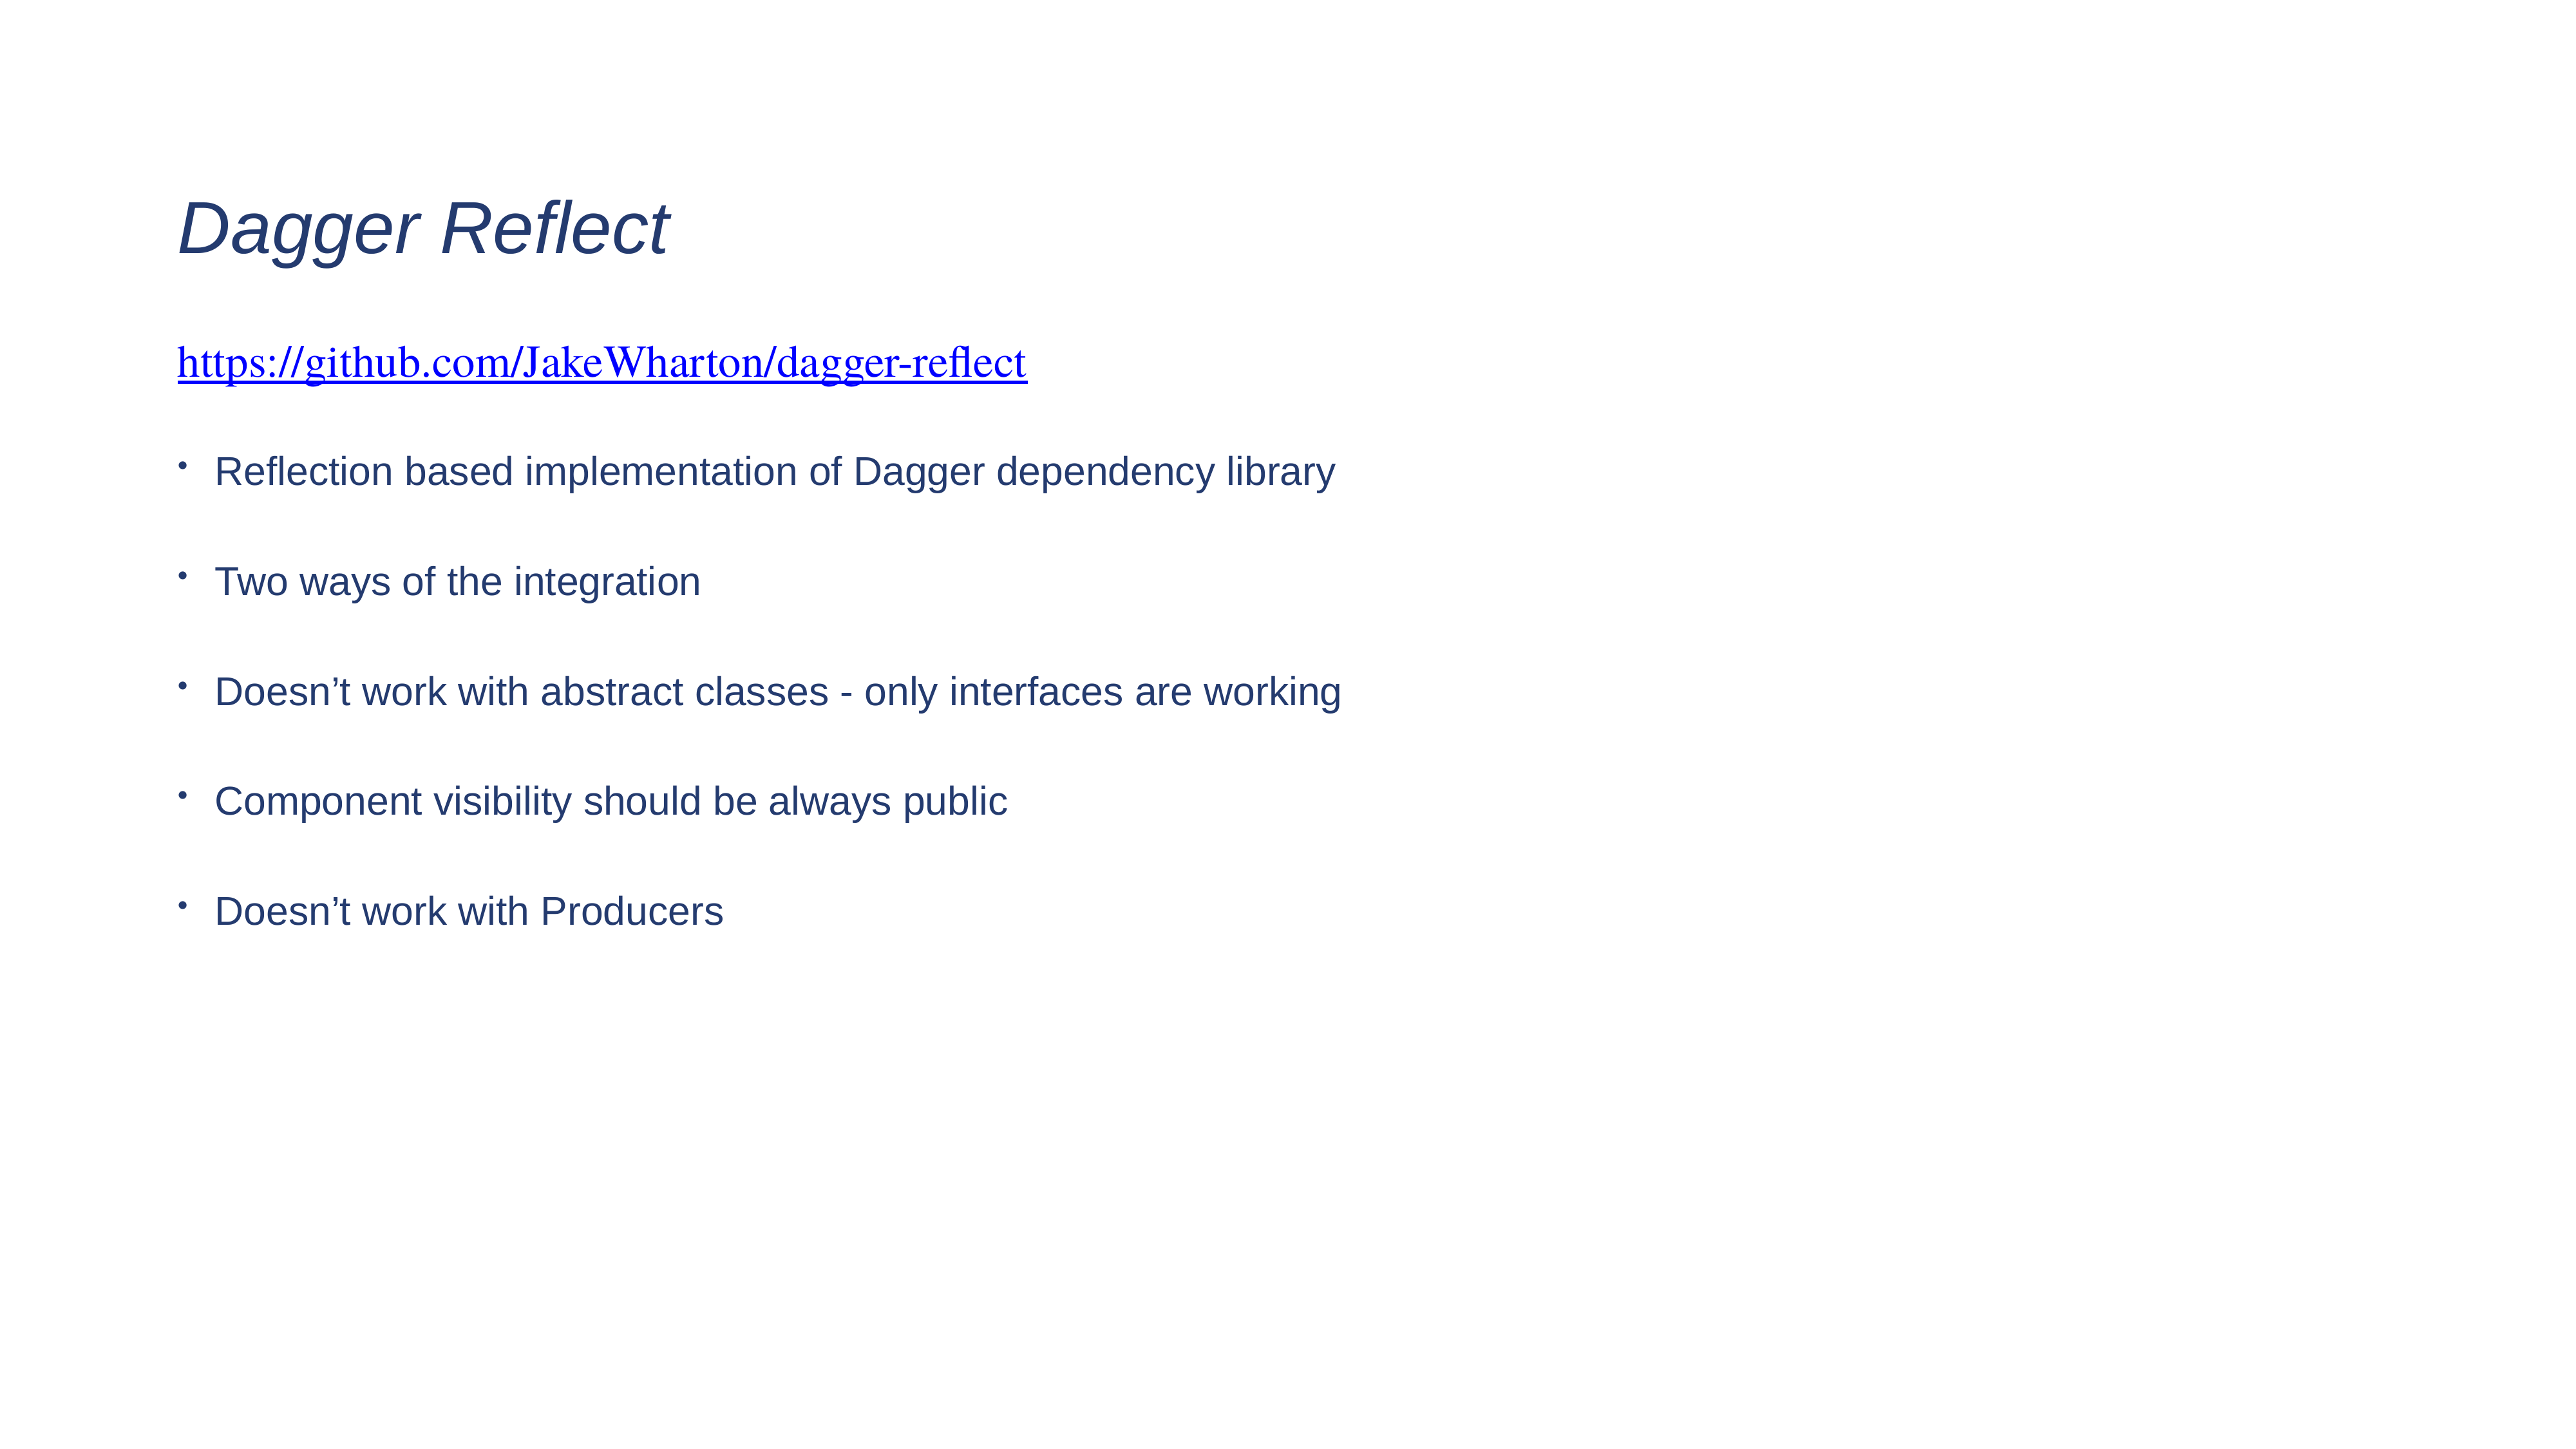

Dagger Reflect
https://github.com/JakeWharton/dagger-reflect
Reflection based implementation of Dagger dependency library
Two ways of the integration
Doesn’t work with abstract classes - only interfaces are working
Component visibility should be always public
Doesn’t work with Producers